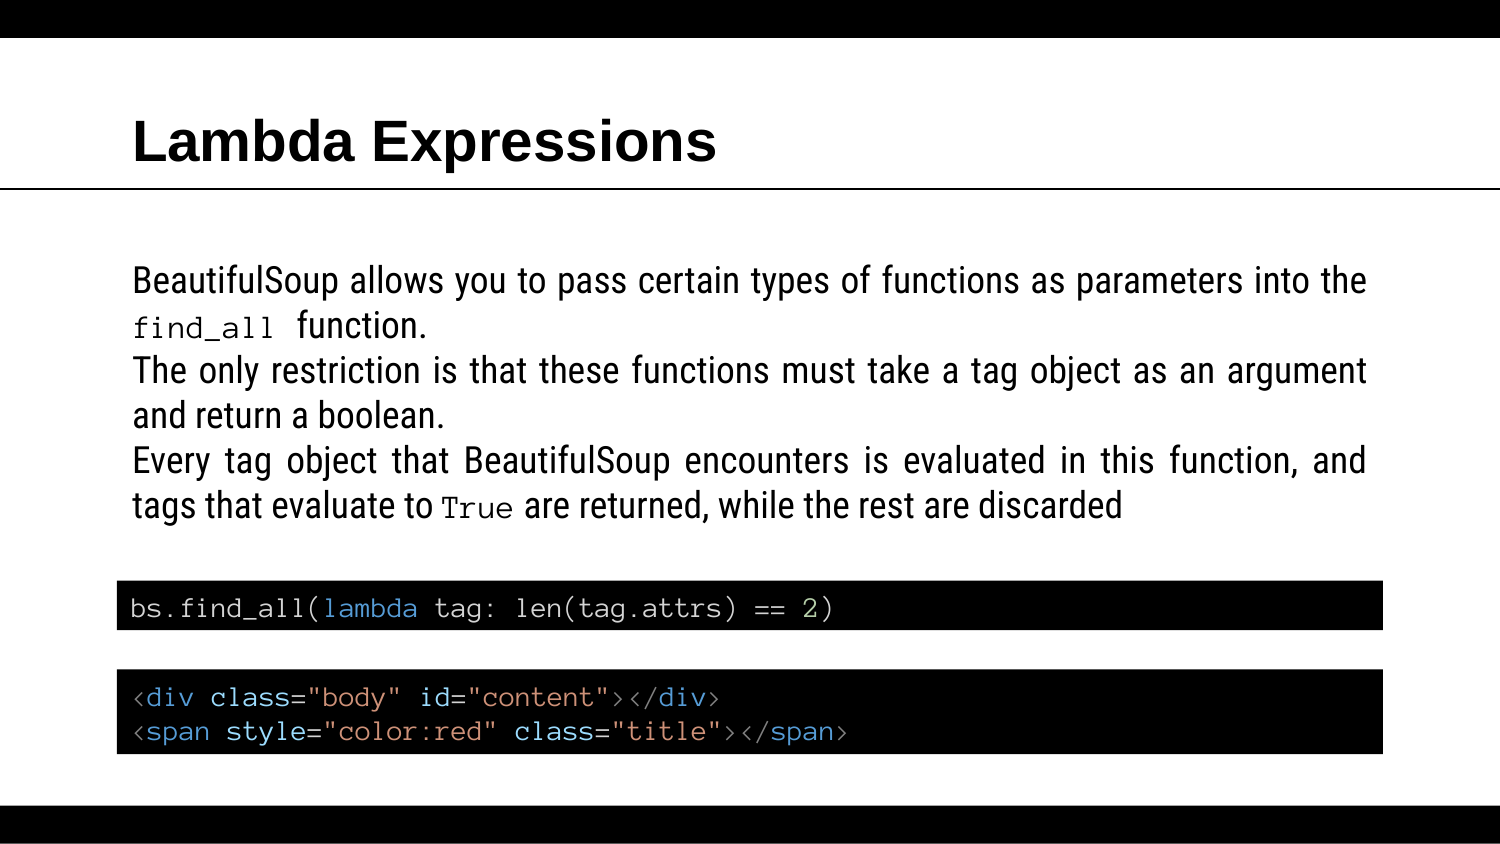

# Lambda Expressions
BeautifulSoup allows you to pass certain types of functions as parameters into the find_all function.
The only restriction is that these functions must take a tag object as an argument and return a boolean.
Every tag object that BeautifulSoup encounters is evaluated in this function, and tags that evaluate to True are returned, while the rest are discarded
bs.find_all(lambda tag: len(tag.attrs) == 2)
<div class="body" id="content"></div>
<span style="color:red" class="title"></span>